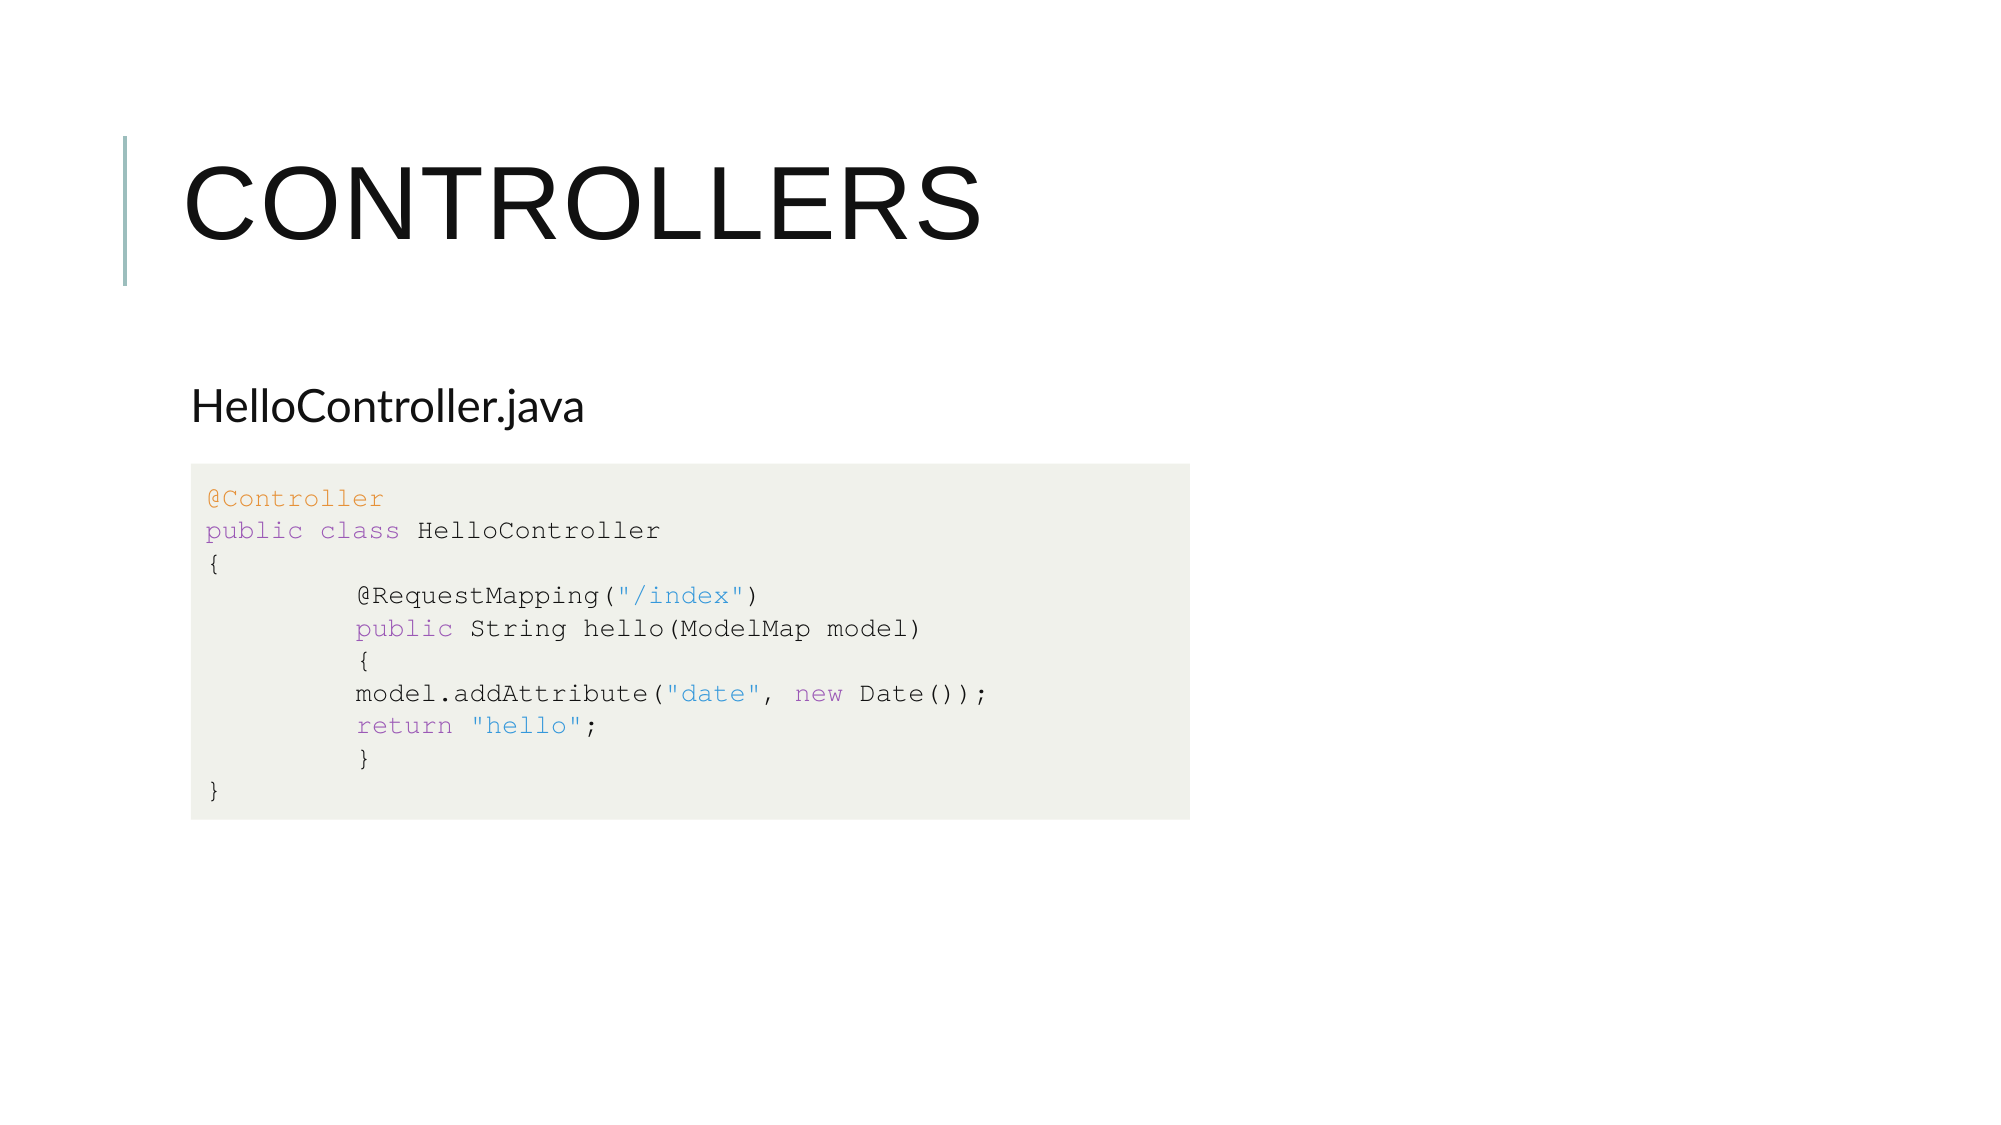

# CONTROLLERS
HelloController.java
@Controller
public class HelloController
{
	@RequestMapping("/index")
	public String hello(ModelMap model)
	{
	model.addAttribute("date", new Date());
	return "hello";
	}
}